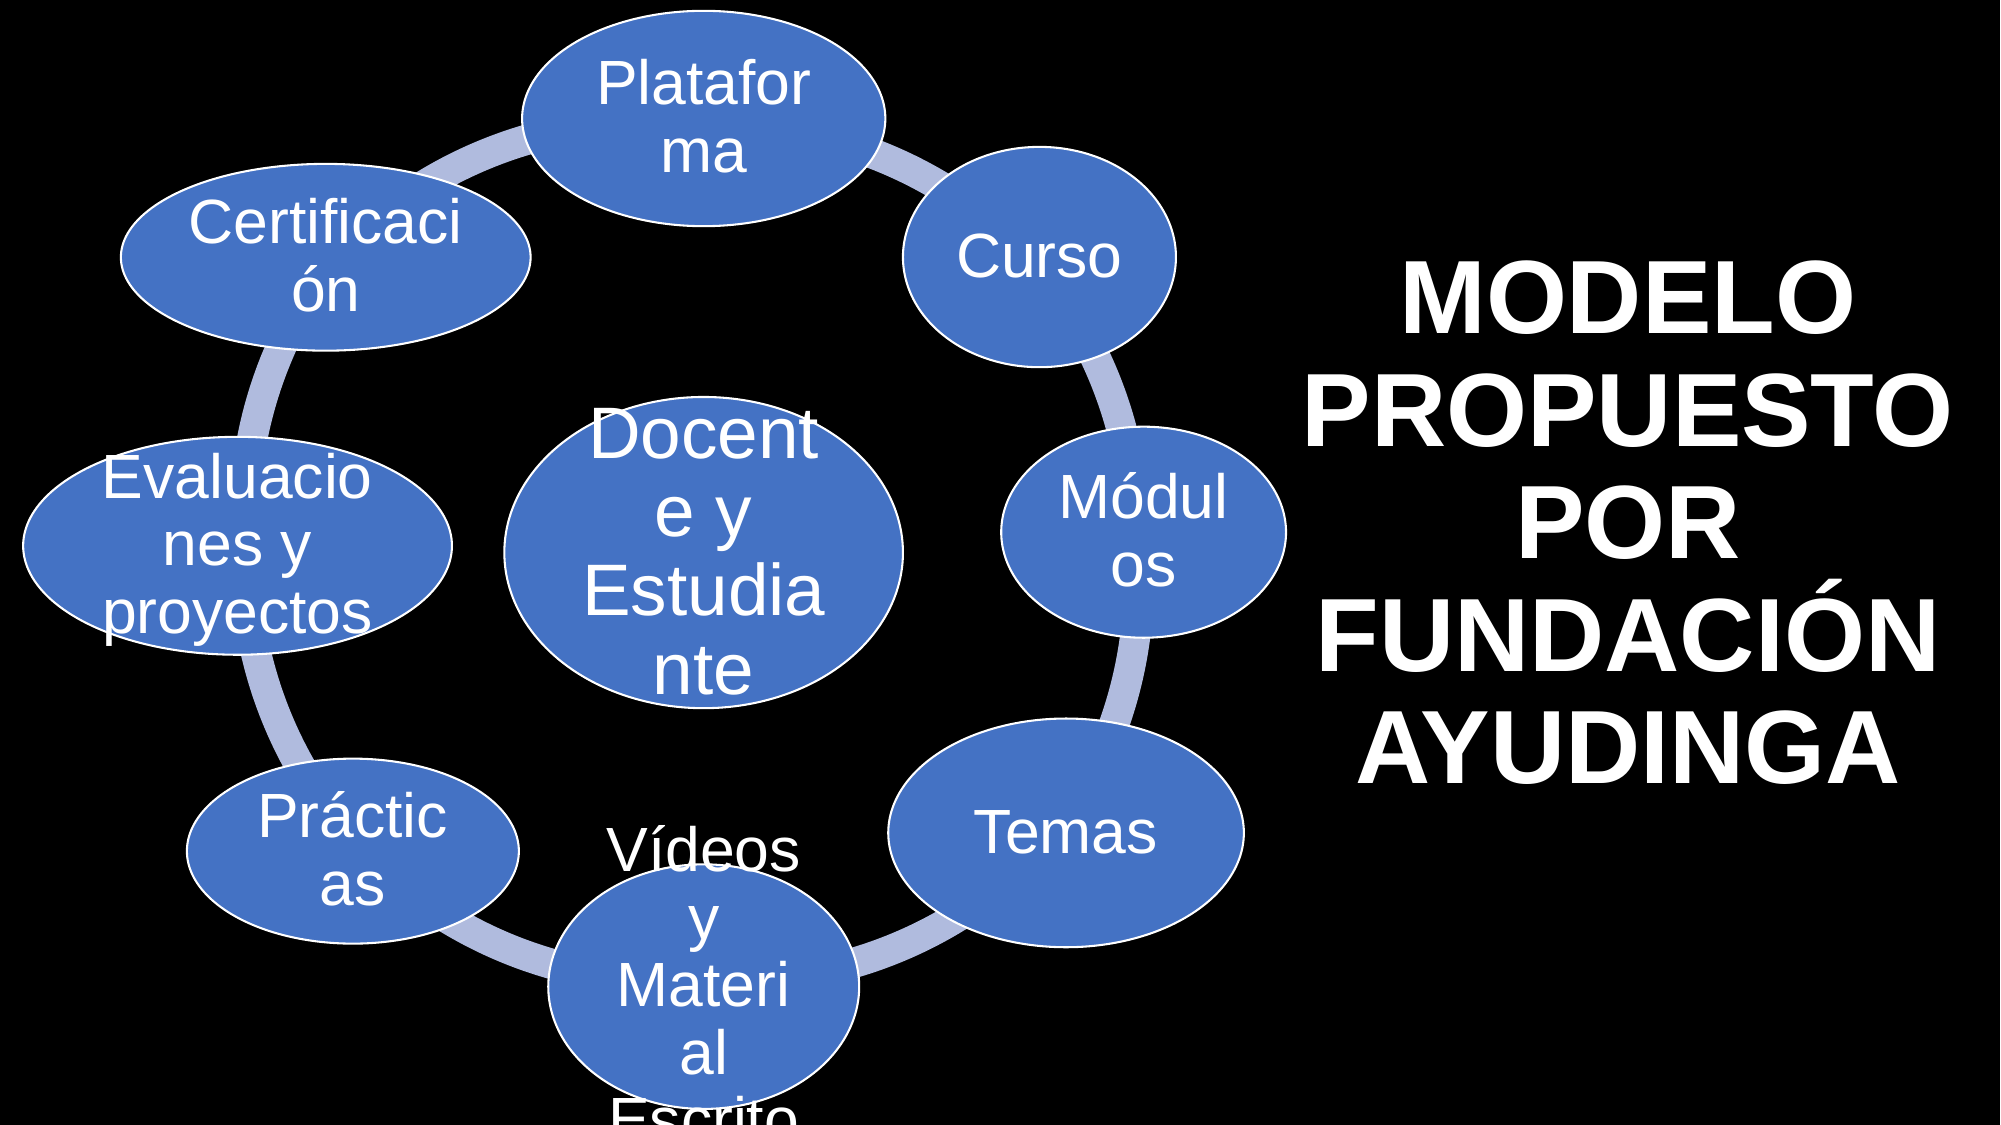

Docente y Estudiante
Plataforma
Curso
Módulos
Temas
Vídeos y Material Escrito
Prácticas
Evaluaciones y proyectos
Certificación
MODELO PROPUESTO POR FUNDACIÓN AYUDINGA